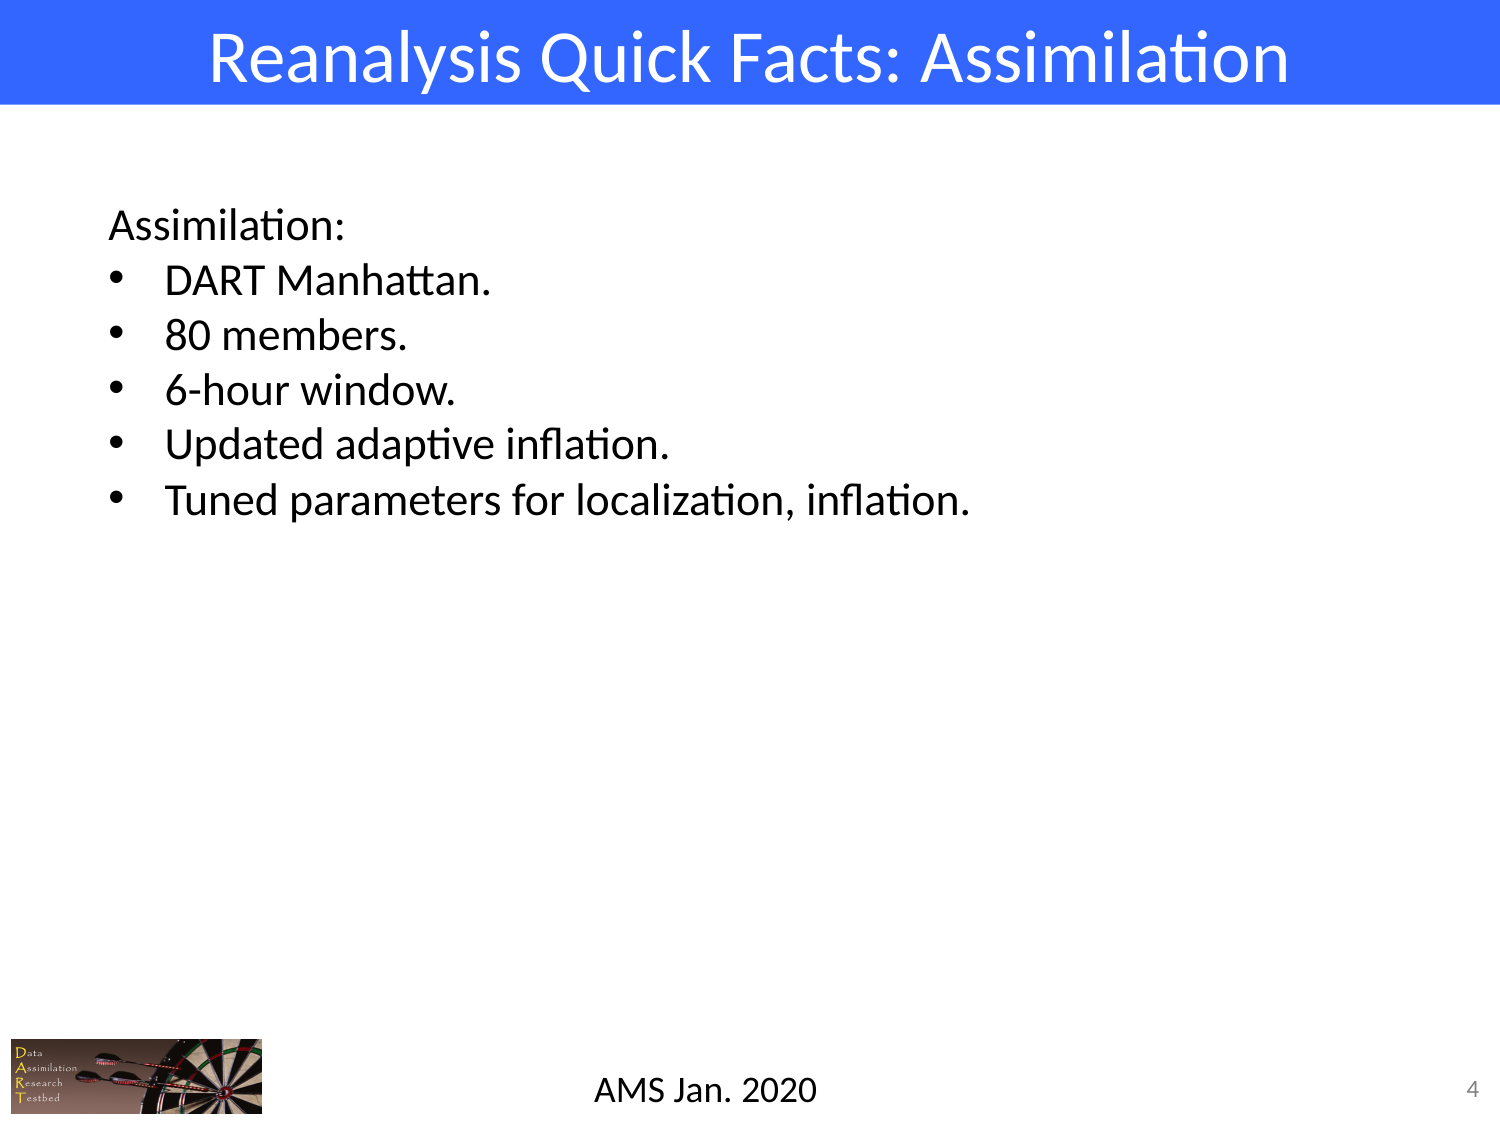

# Reanalysis Quick Facts: Assimilation
Assimilation:
DART Manhattan.
80 members.
6-hour window.
Updated adaptive inflation.
Tuned parameters for localization, inflation.

4